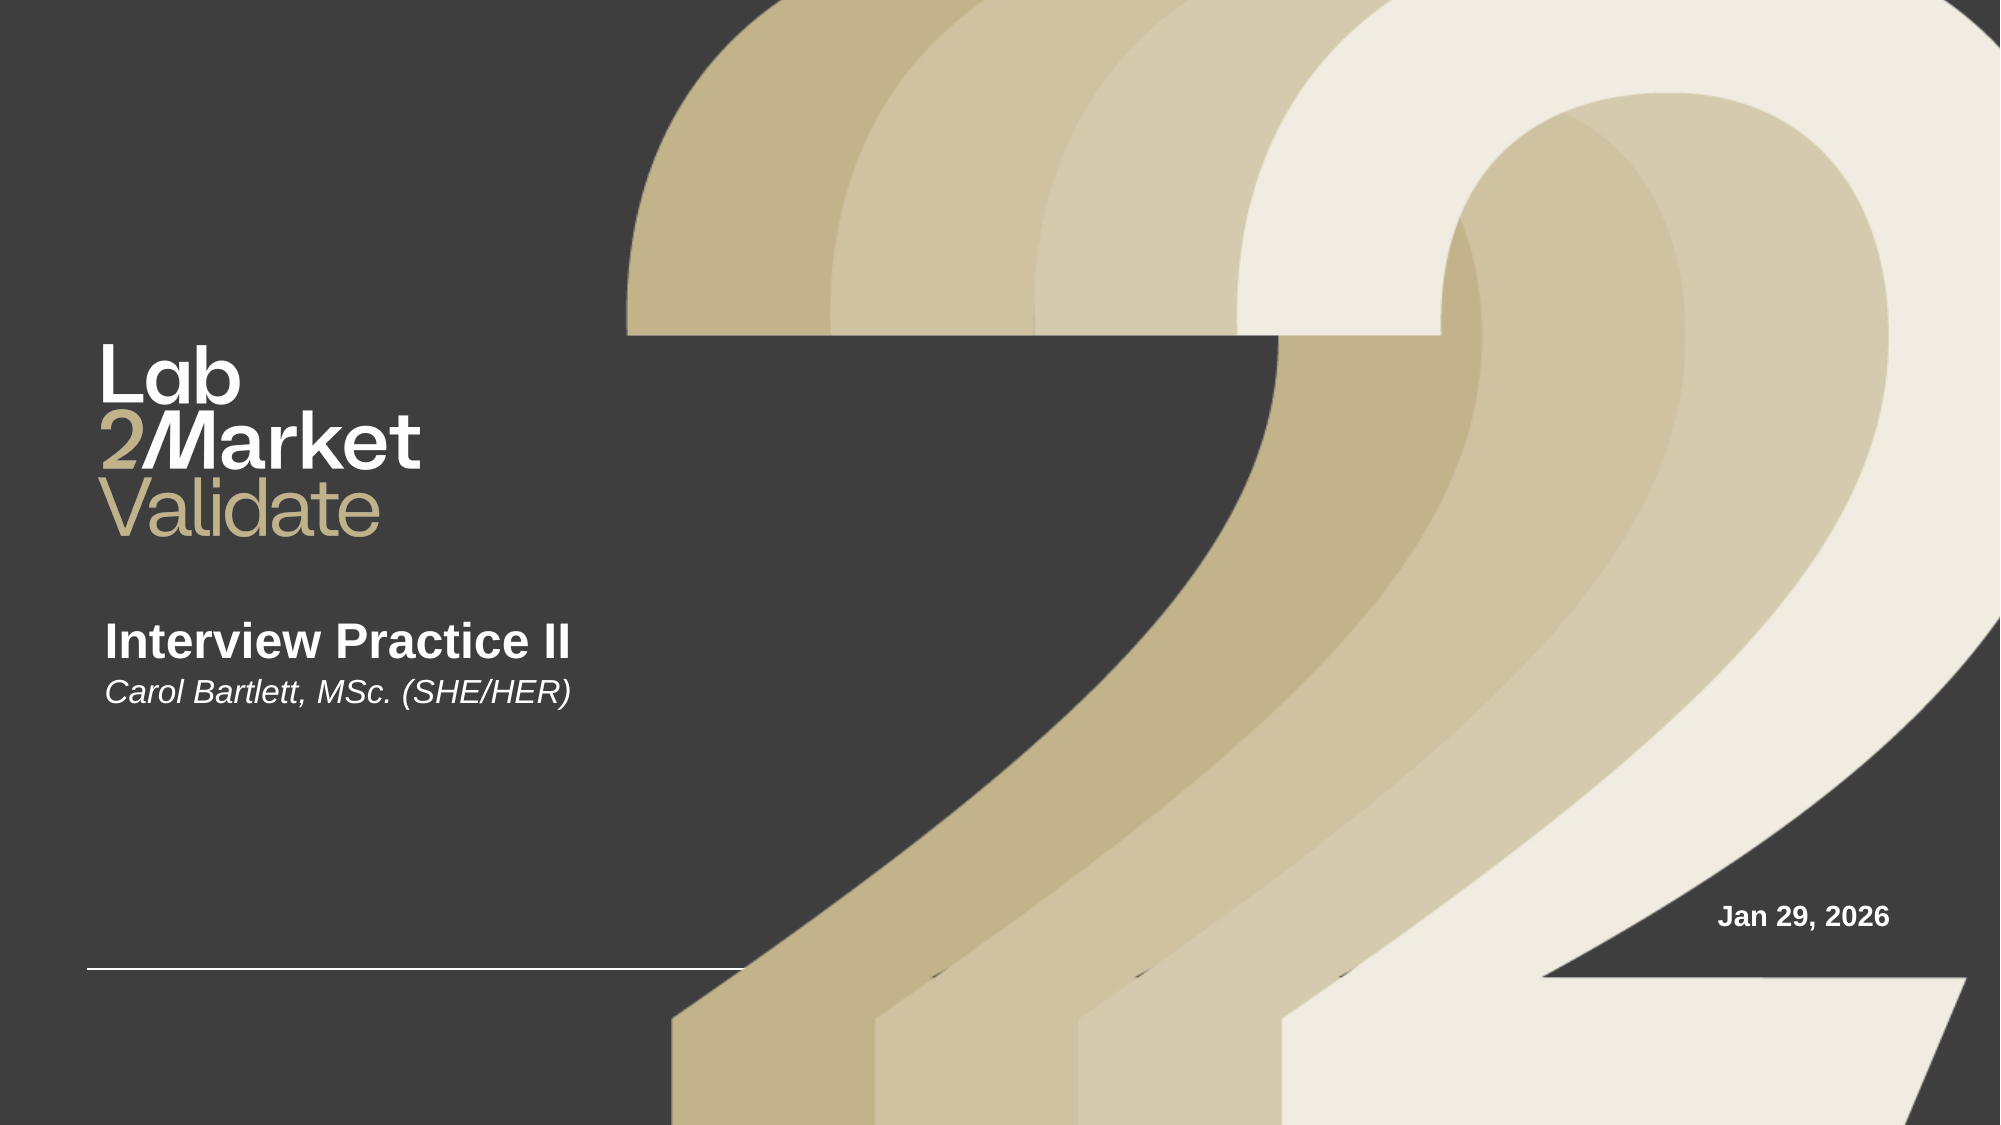

Interview Practice II
Carol Bartlett, MSc. (SHE/HER)
Jan 29, 2026